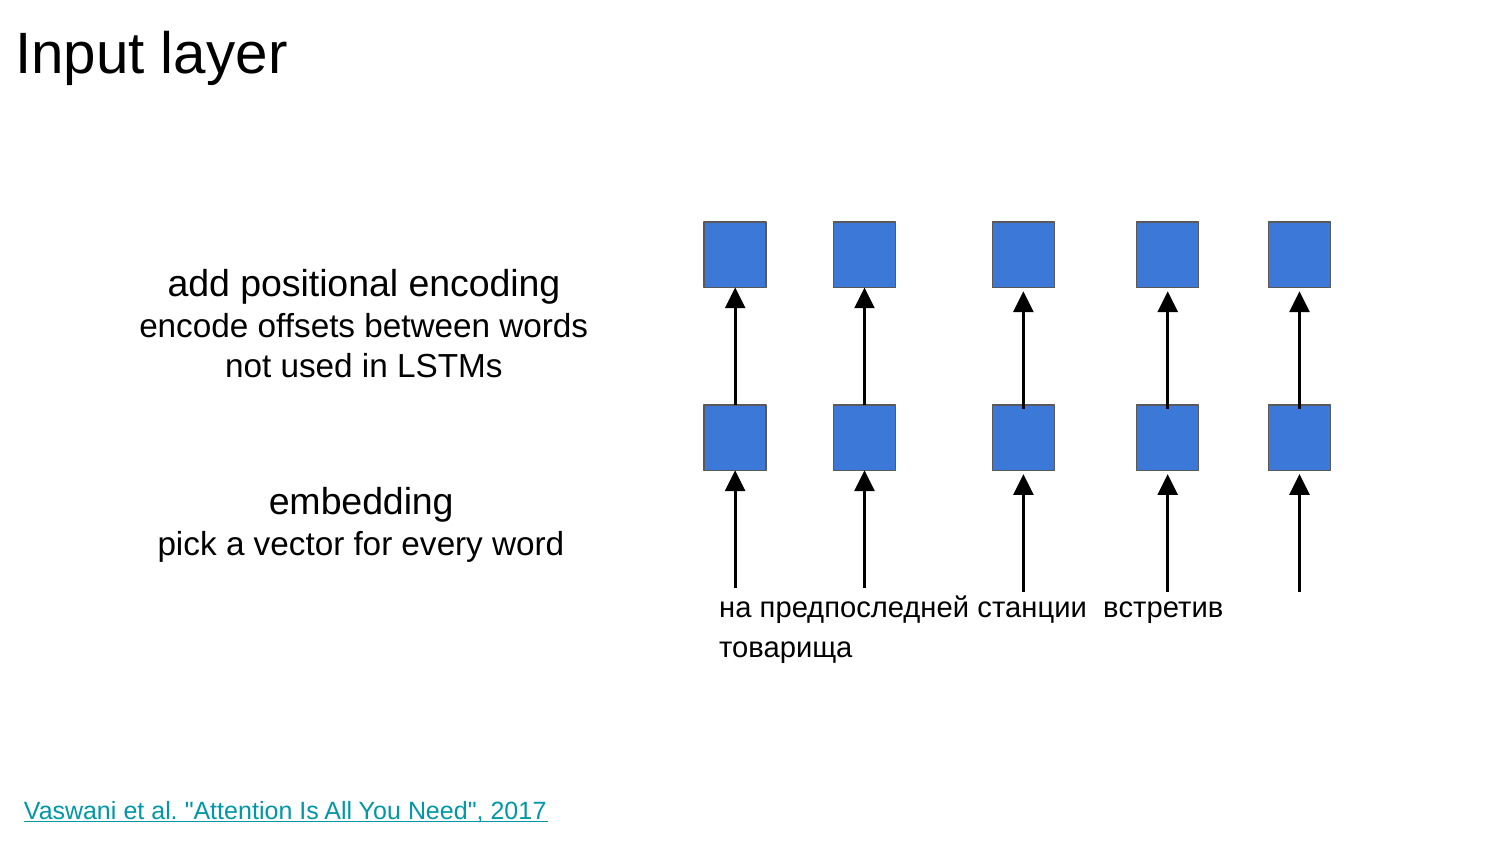

# Input layer

add positional encoding
encode offsets between words
not used in LSTMs

embedding
pick a vector for every word
на предпоследней станции  встретив товарища
Vaswani et al. "Attention Is All You Need", 2017